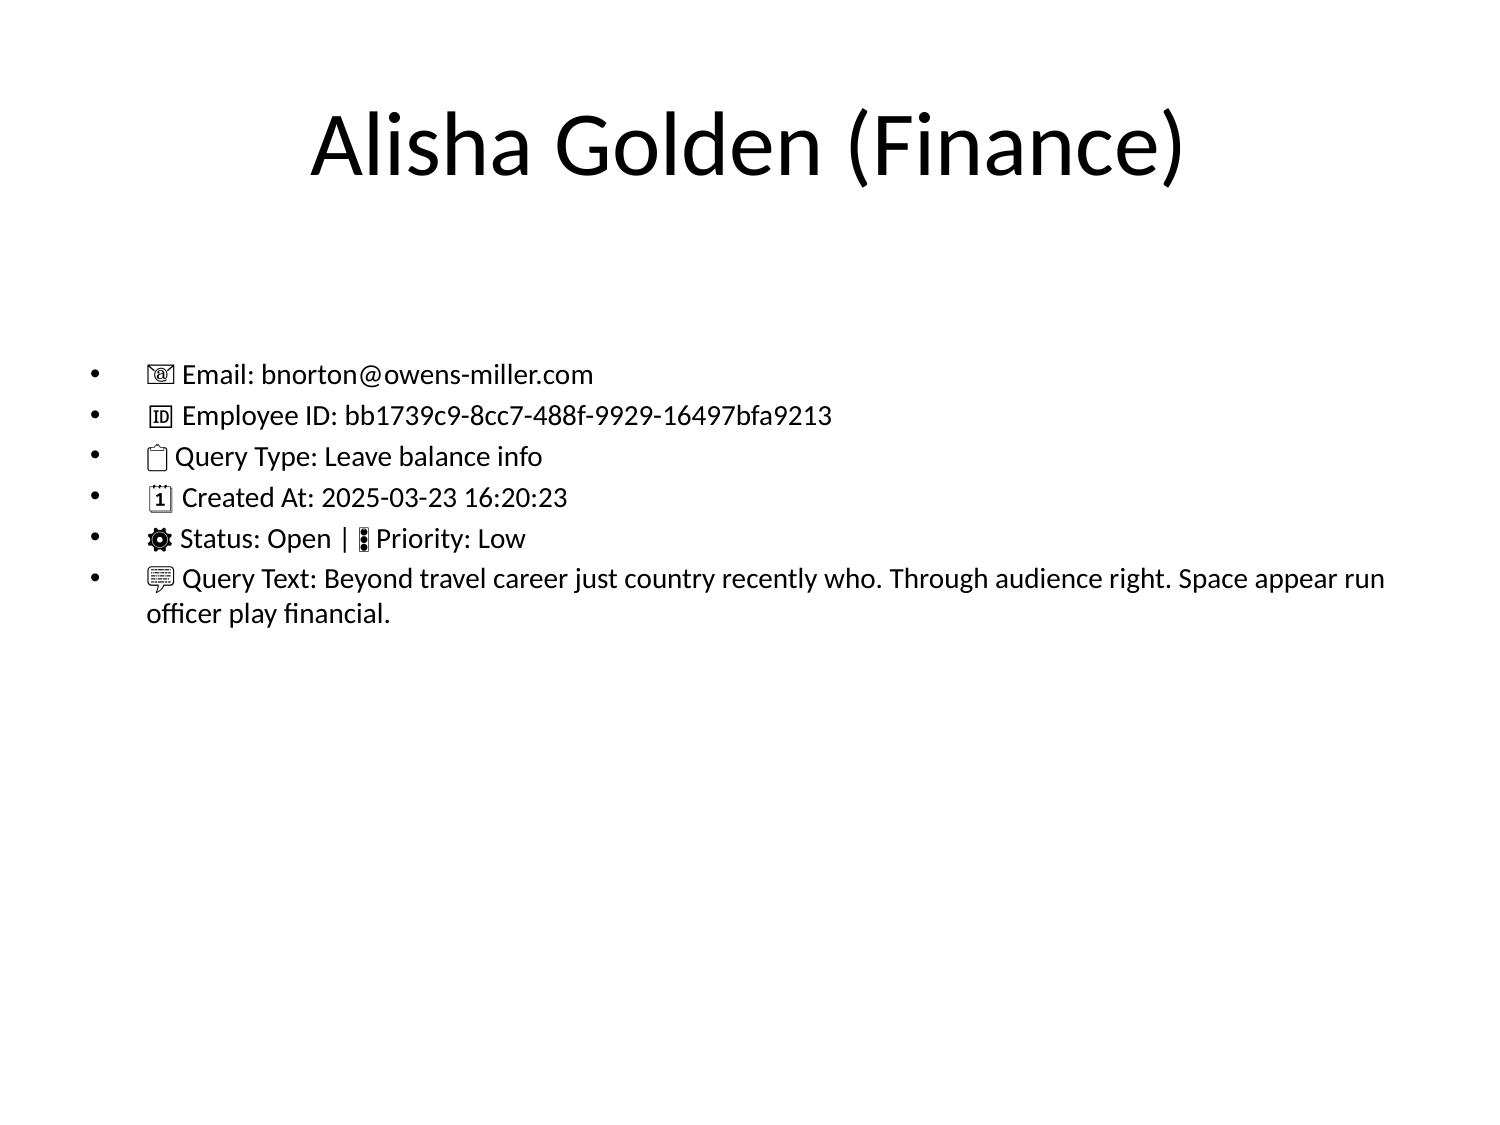

# Alisha Golden (Finance)

📧 Email: bnorton@owens-miller.com
🆔 Employee ID: bb1739c9-8cc7-488f-9929-16497bfa9213
📋 Query Type: Leave balance info
🗓 Created At: 2025-03-23 16:20:23
⚙ Status: Open | 🚦 Priority: Low
💬 Query Text: Beyond travel career just country recently who. Through audience right. Space appear run officer play financial.